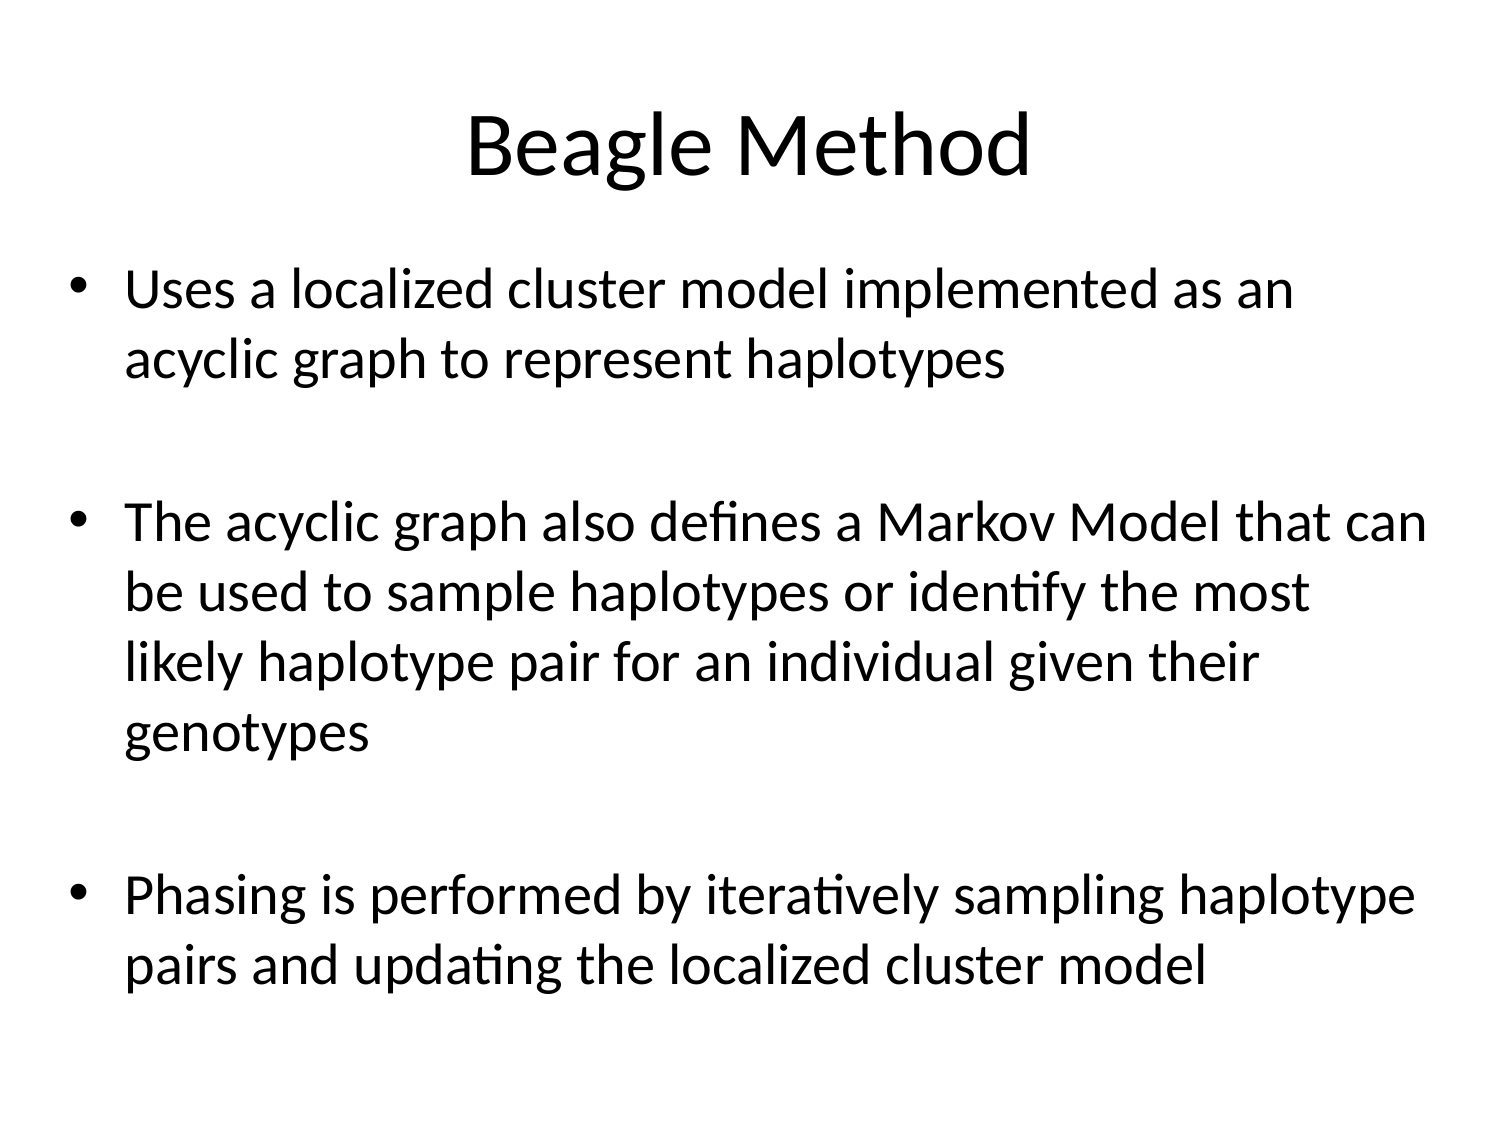

# Beagle Method
Uses a localized cluster model implemented as an acyclic graph to represent haplotypes

The acyclic graph also defines a Markov Model that can be used to sample haplotypes or identify the most likely haplotype pair for an individual given their genotypes

Phasing is performed by iteratively sampling haplotype pairs and updating the localized cluster model